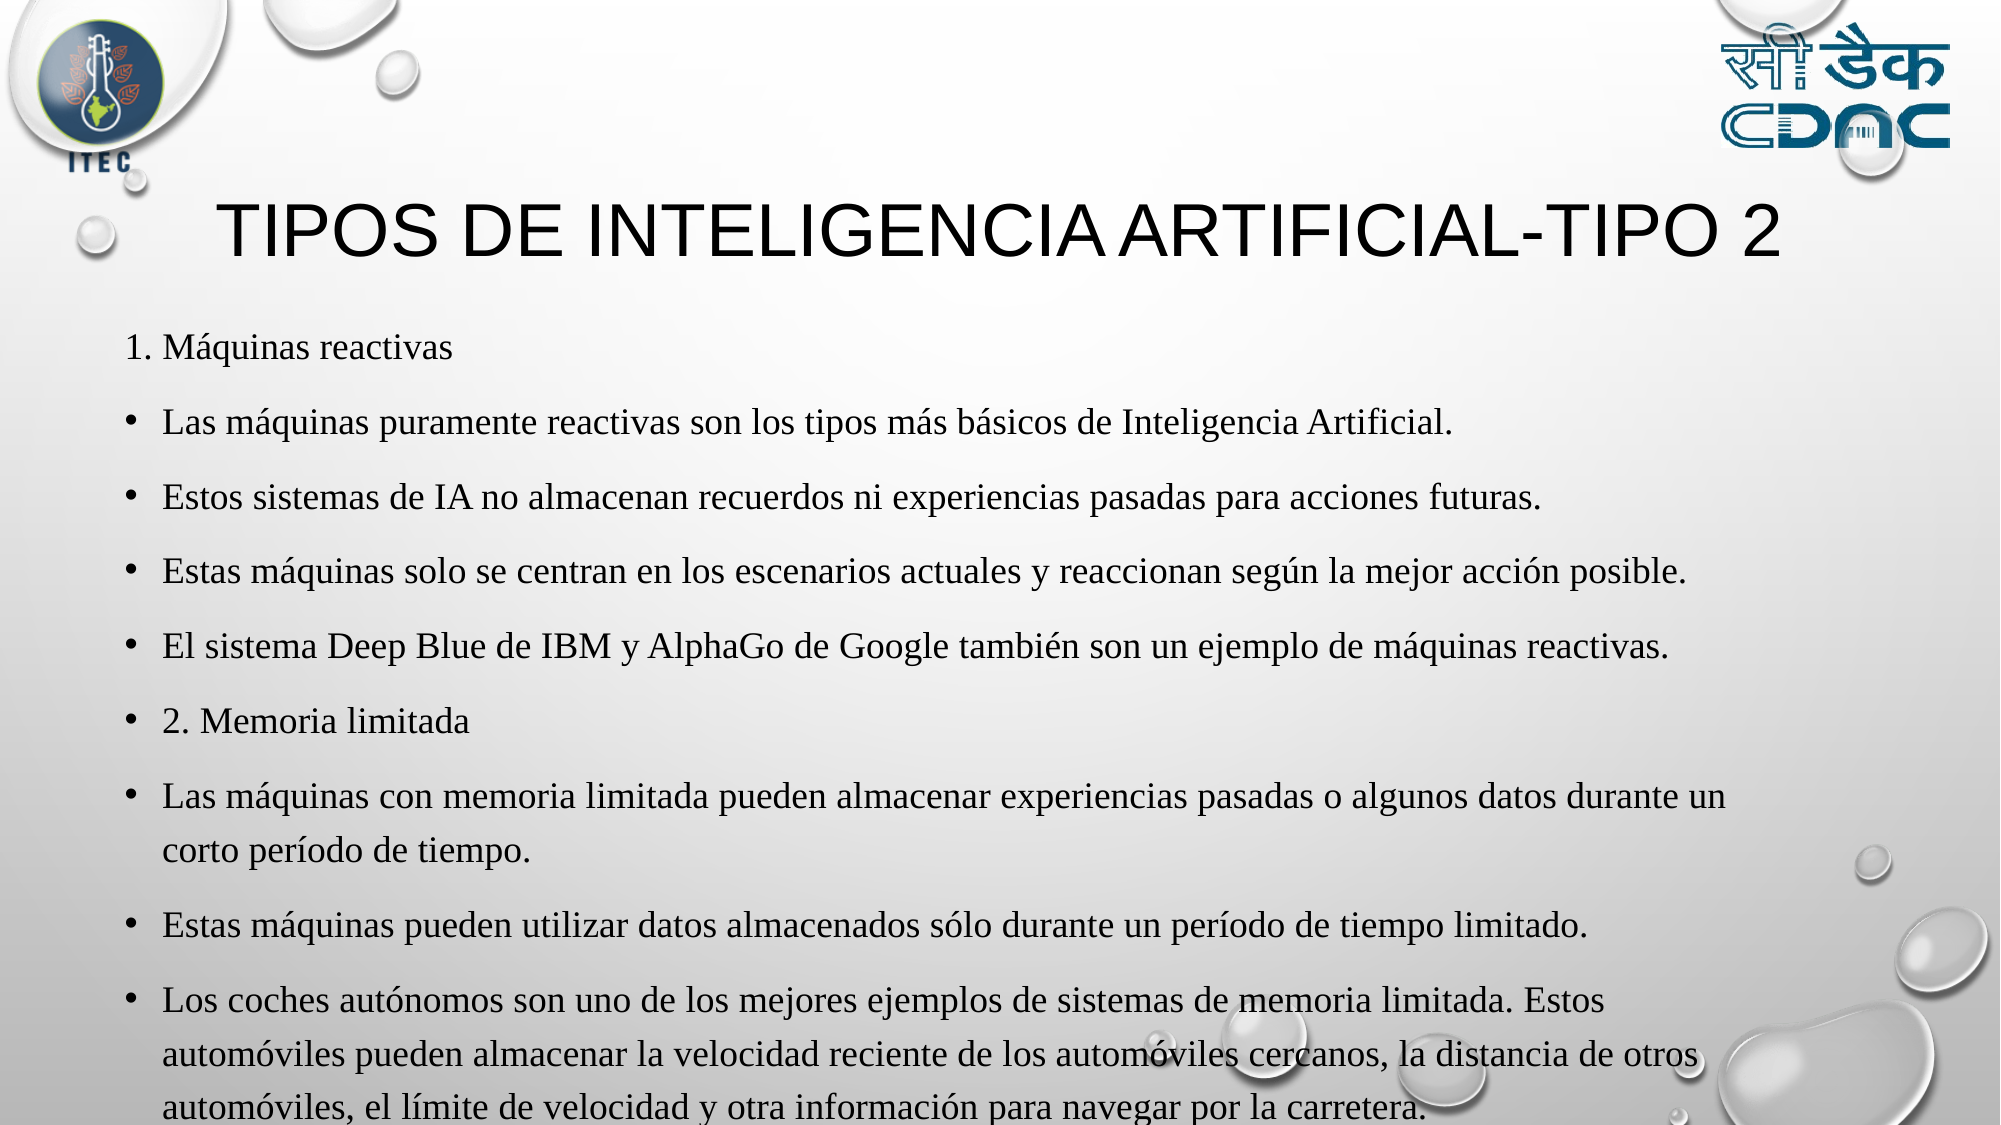

# TIPOS DE INTELIGENCIA ARTIFICIAL-TIPO 2
1. Máquinas reactivas
Las máquinas puramente reactivas son los tipos más básicos de Inteligencia Artificial.
Estos sistemas de IA no almacenan recuerdos ni experiencias pasadas para acciones futuras.
Estas máquinas solo se centran en los escenarios actuales y reaccionan según la mejor acción posible.
El sistema Deep Blue de IBM y AlphaGo de Google también son un ejemplo de máquinas reactivas.
2. Memoria limitada
Las máquinas con memoria limitada pueden almacenar experiencias pasadas o algunos datos durante un corto período de tiempo.
Estas máquinas pueden utilizar datos almacenados sólo durante un período de tiempo limitado.
Los coches autónomos son uno de los mejores ejemplos de sistemas de memoria limitada. Estos automóviles pueden almacenar la velocidad reciente de los automóviles cercanos, la distancia de otros automóviles, el límite de velocidad y otra información para navegar por la carretera.